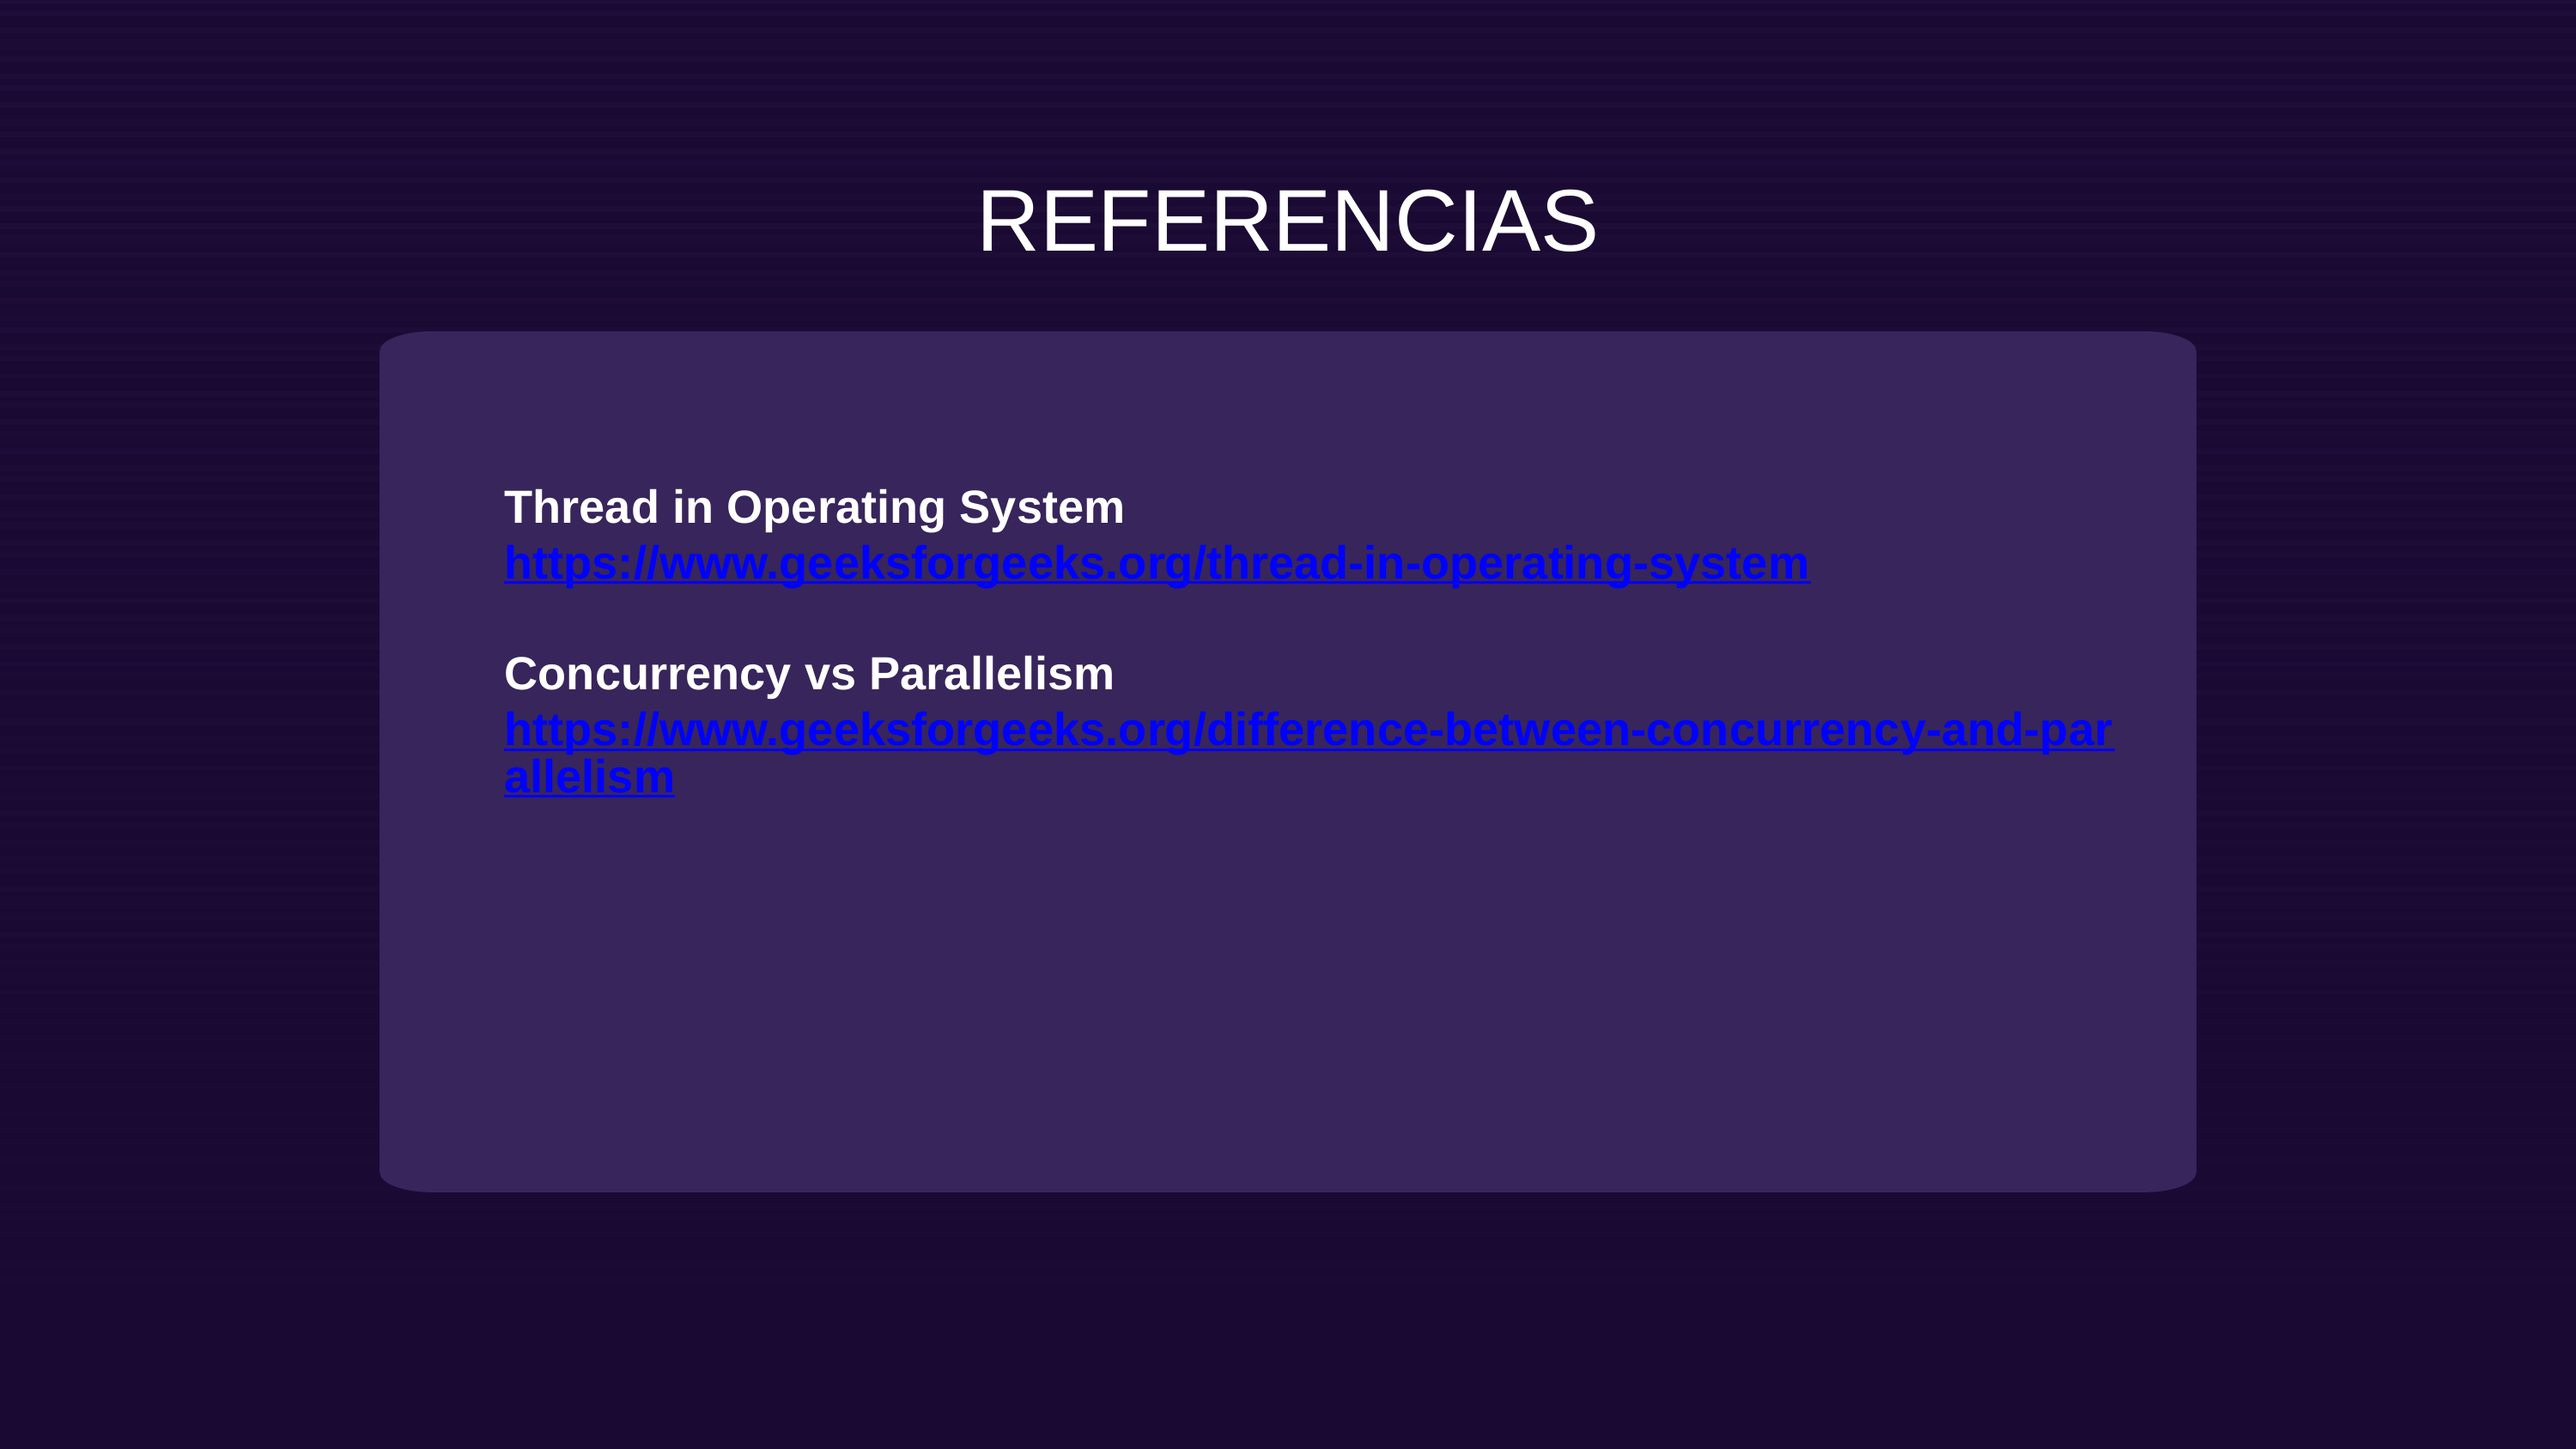

REFERENCIAS

Thread in Operating System
https://www.geeksforgeeks.org/thread-in-operating-system

Concurrency vs Parallelism
https://www.geeksforgeeks.org/difference-between-concurrency-and-parallelism